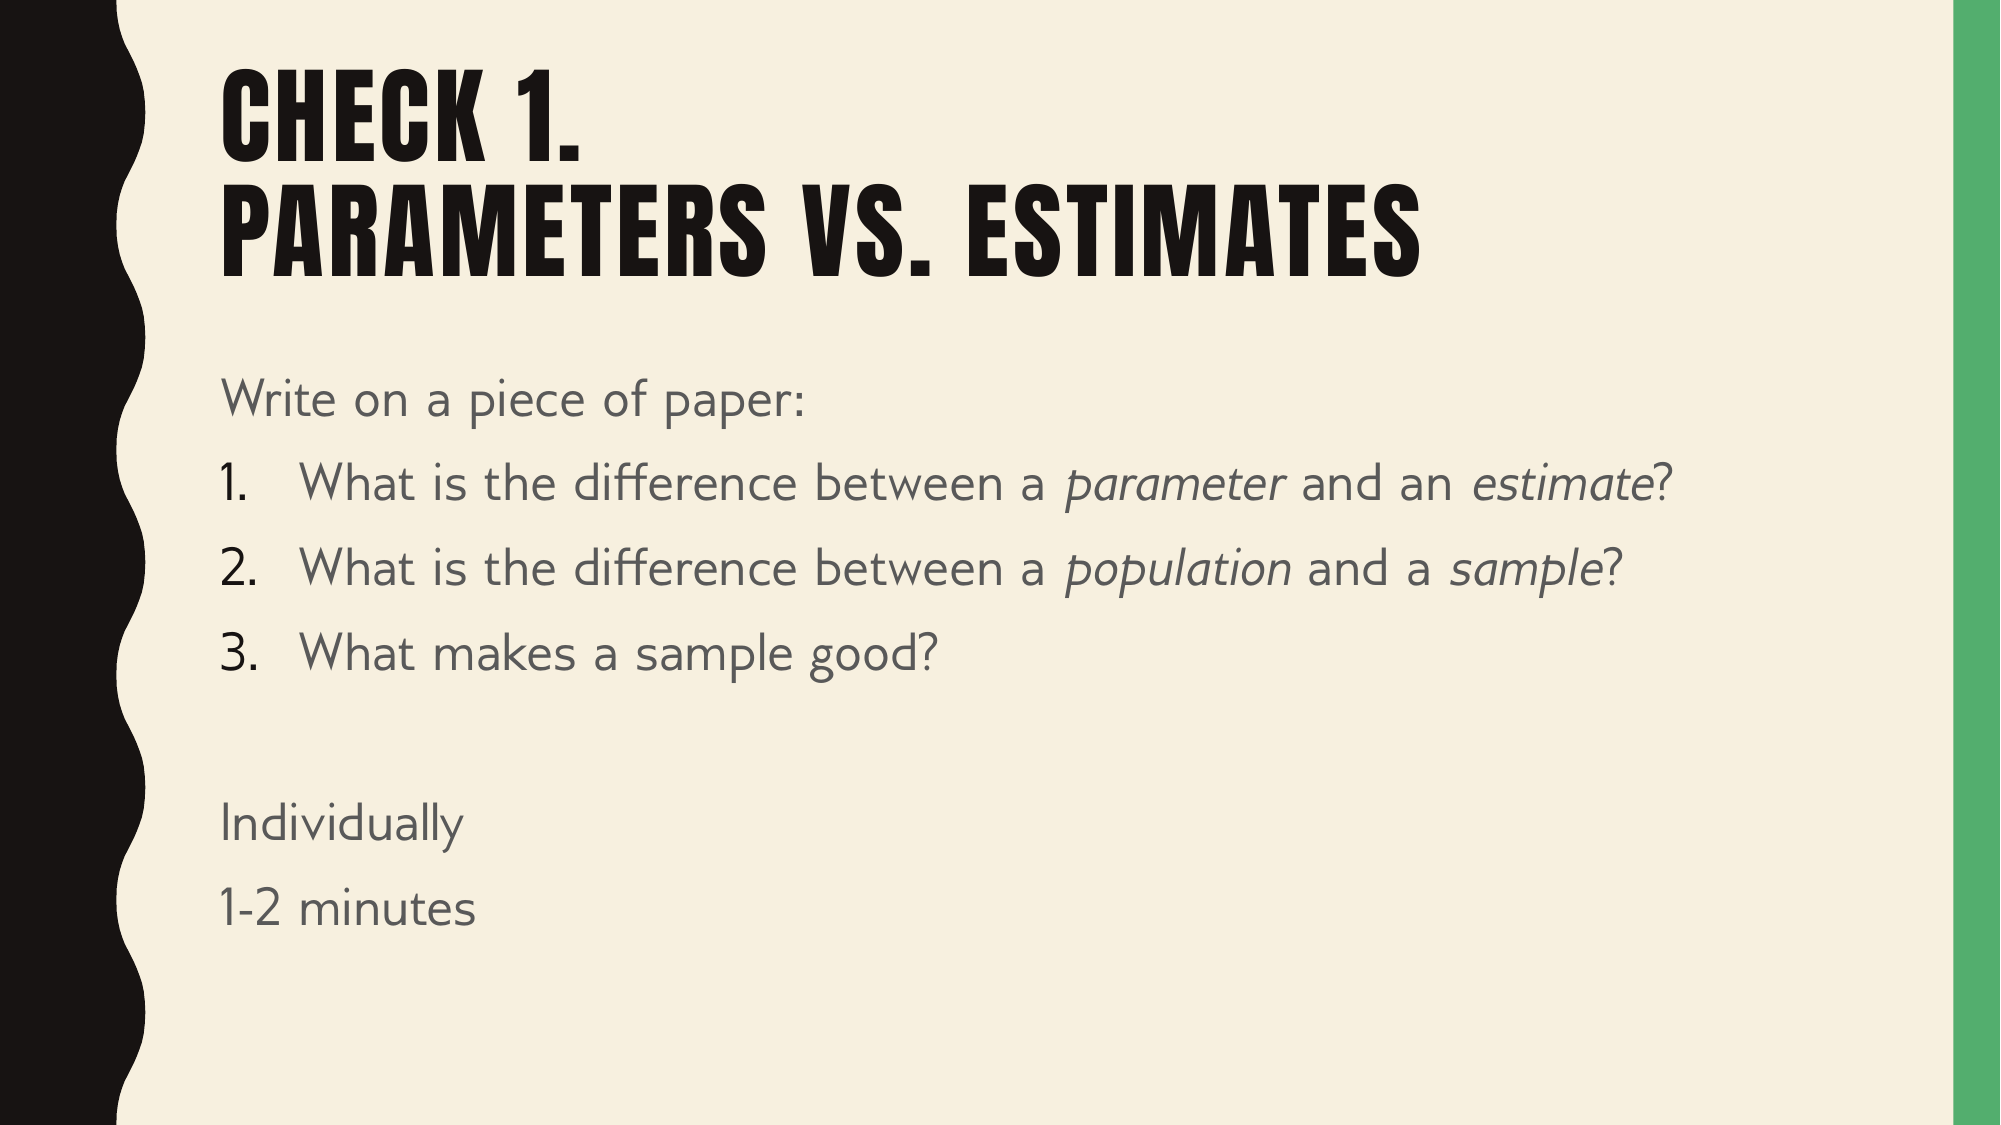

# Check 1. Parameters vs. estimates
Write on a piece of paper:
What is the difference between a parameter and an estimate?
What is the difference between a population and a sample?
What makes a sample good?

Individually
1-2 minutes